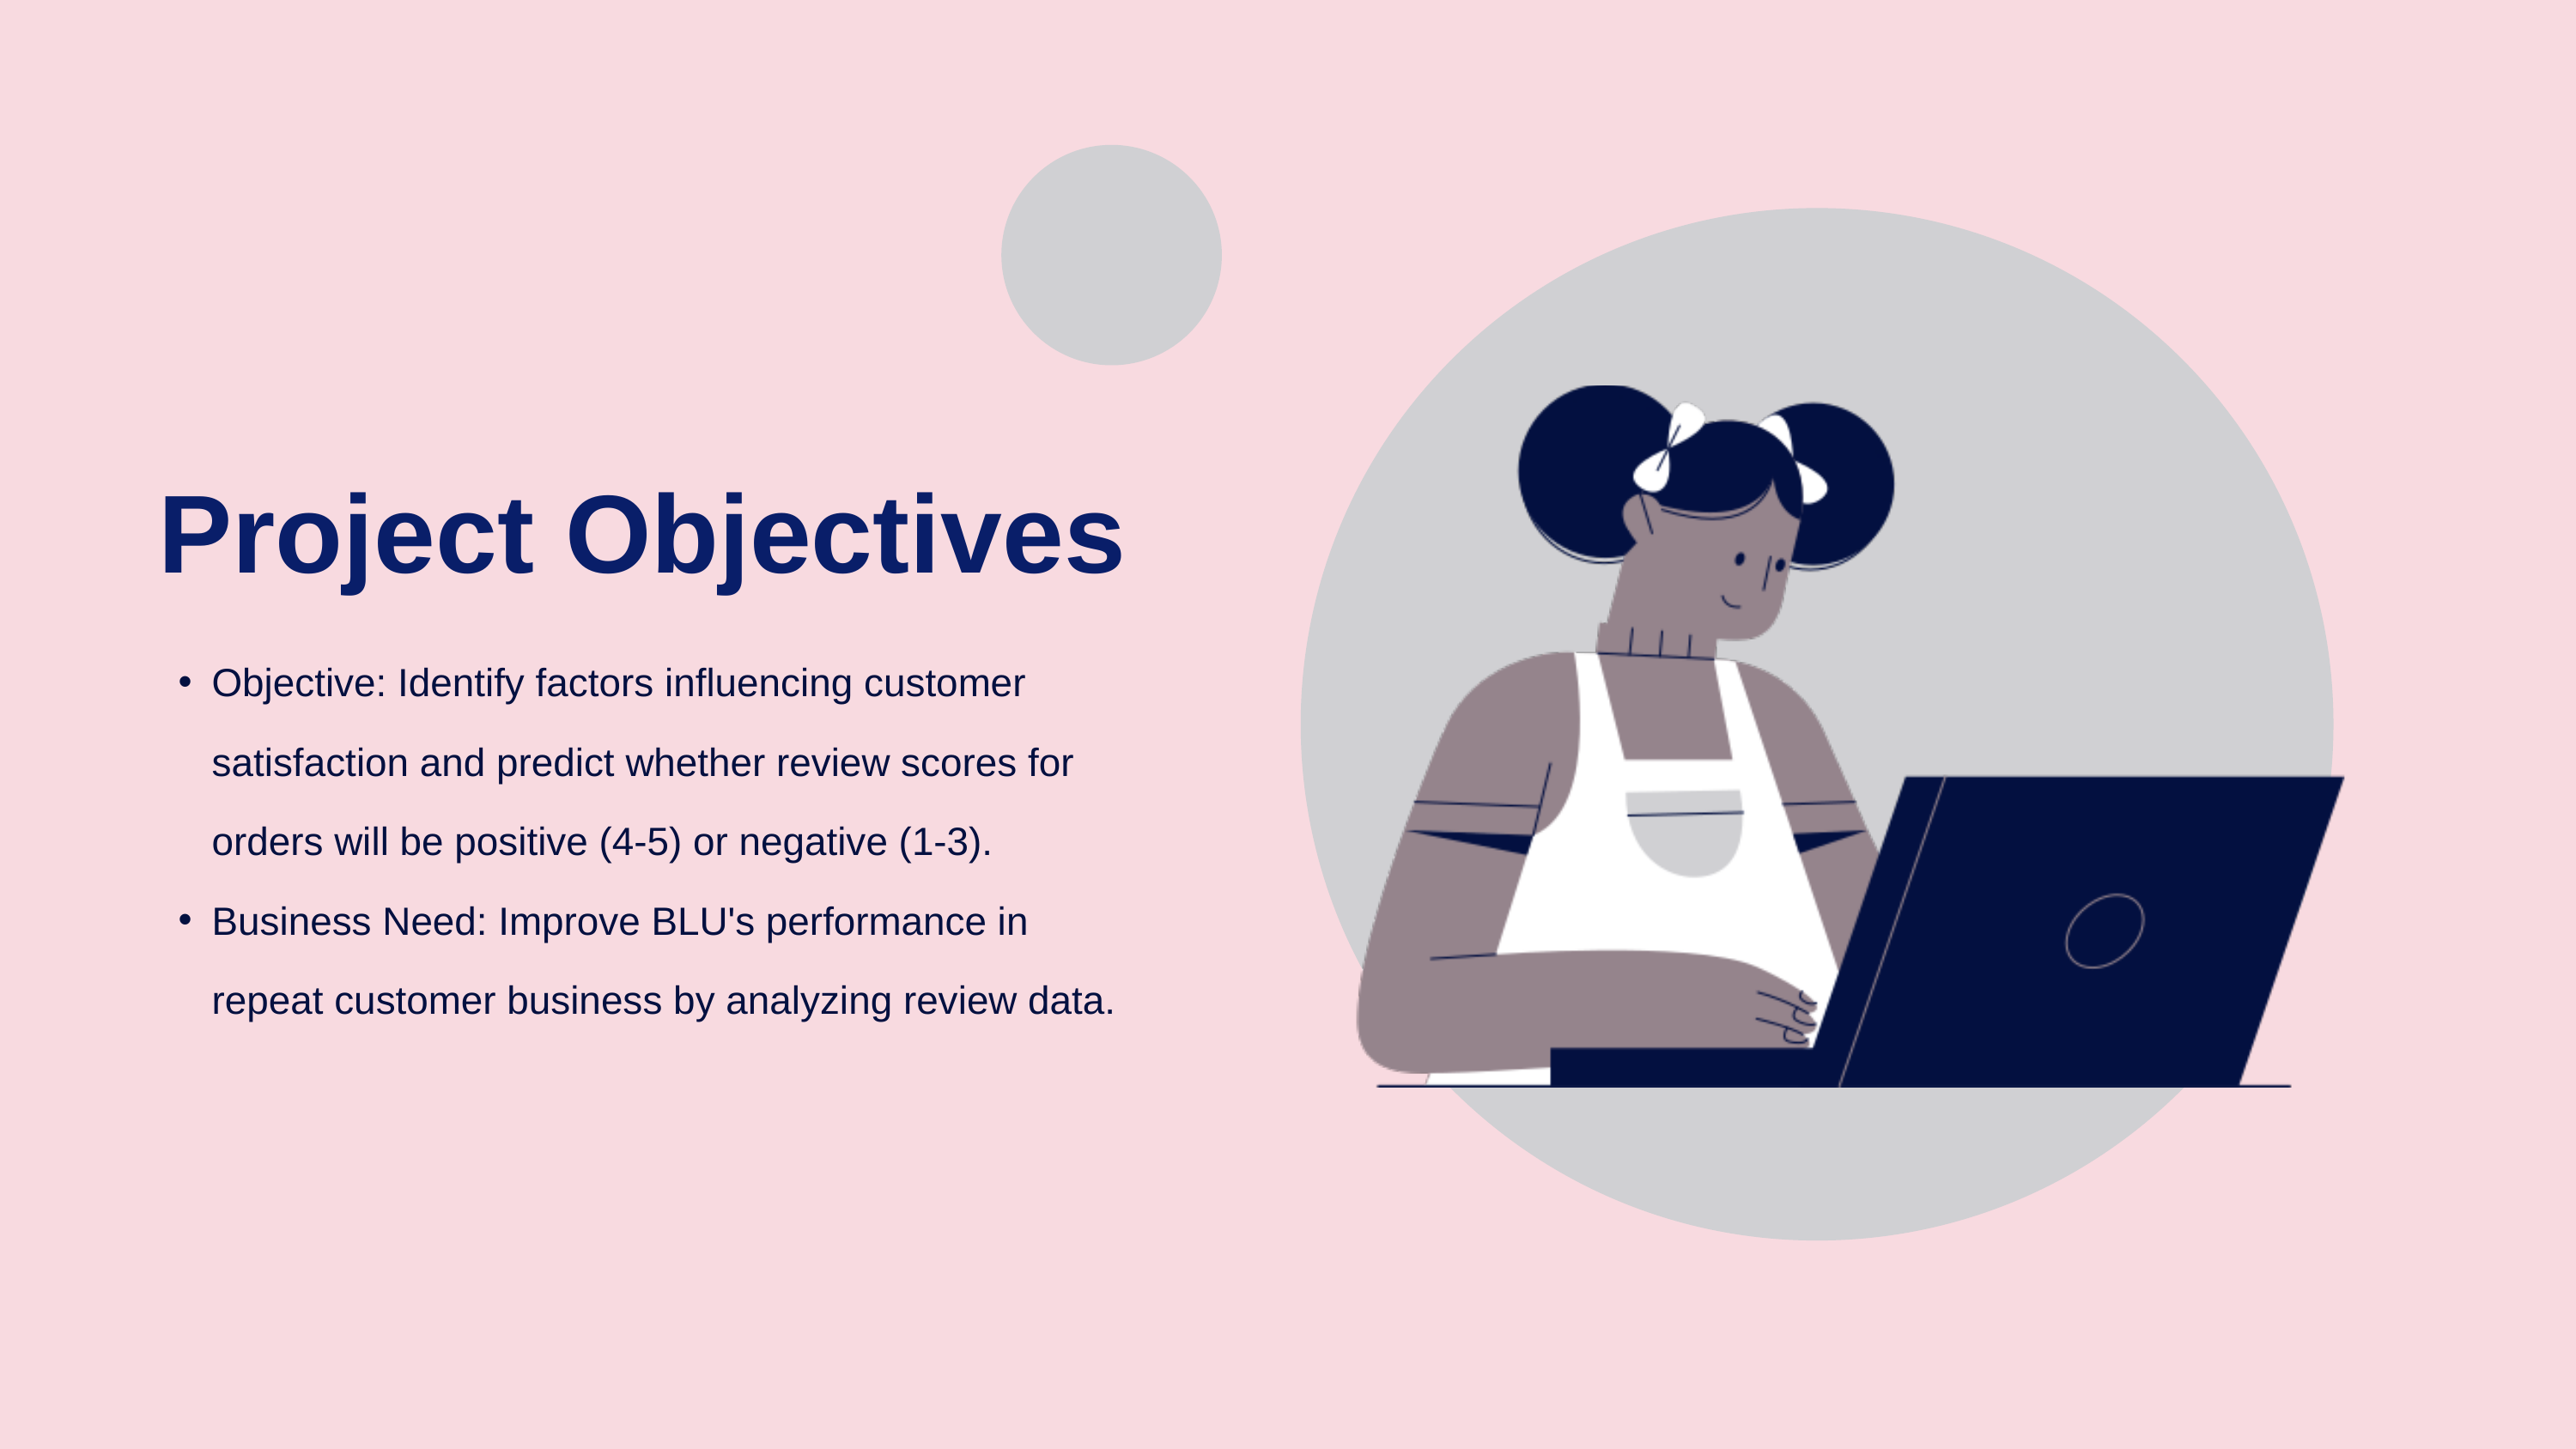

Project Objectives
Objective: Identify factors influencing customer satisfaction and predict whether review scores for orders will be positive (4-5) or negative (1-3).
Business Need: Improve BLU's performance in repeat customer business by analyzing review data.